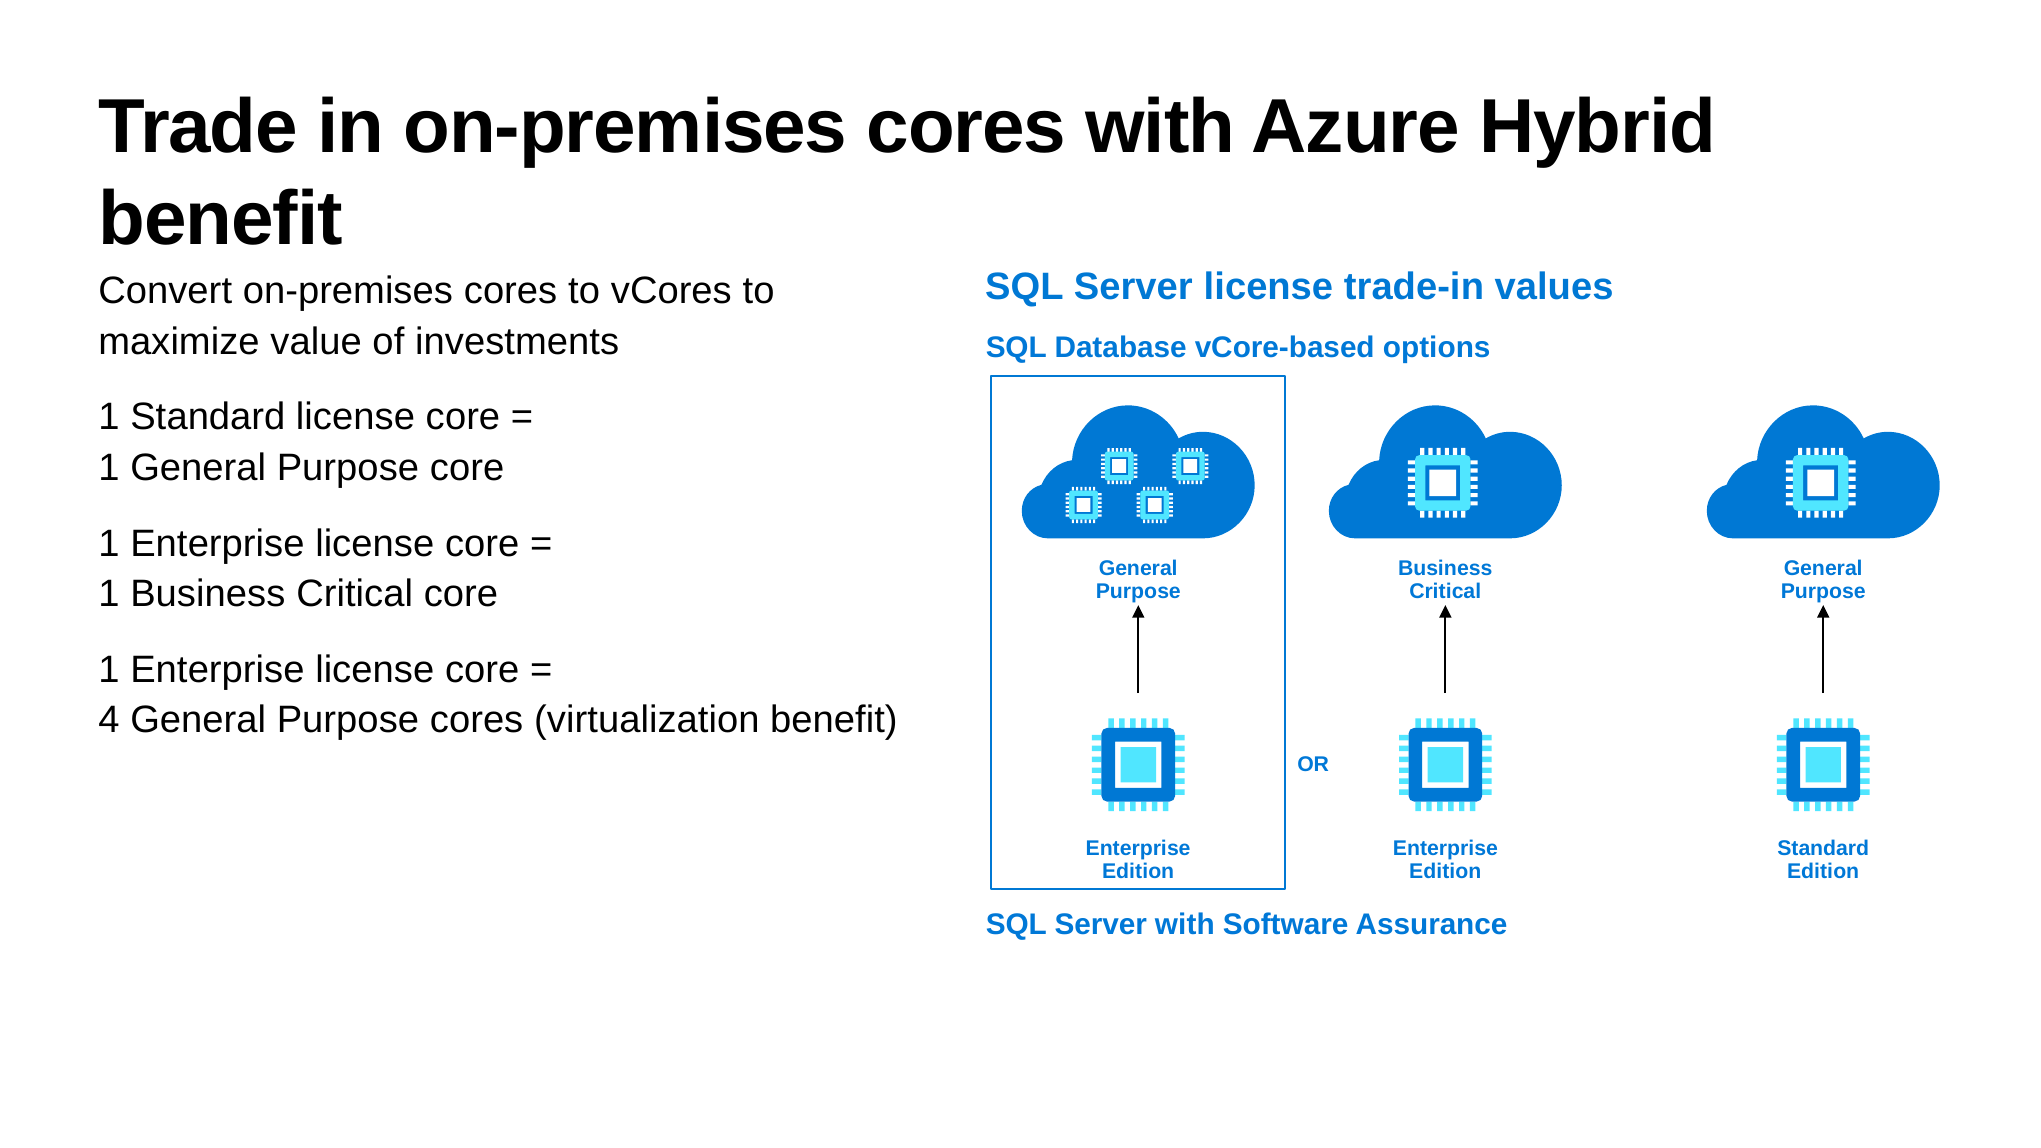

# Trade in on-premises cores with Azure Hybrid benefit
Convert on-premises cores to vCores to maximize value of investments
1 Standard license core =
1 General Purpose core
1 Enterprise license core =
1 Business Critical core
1 Enterprise license core =
4 General Purpose cores (virtualization benefit)
SQL Server license trade-in values
SQL Database vCore-based options

General Purpose
Business Critical
General Purpose

OR
Enterprise Edition
Enterprise Edition
Standard Edition
SQL Server with Software Assurance